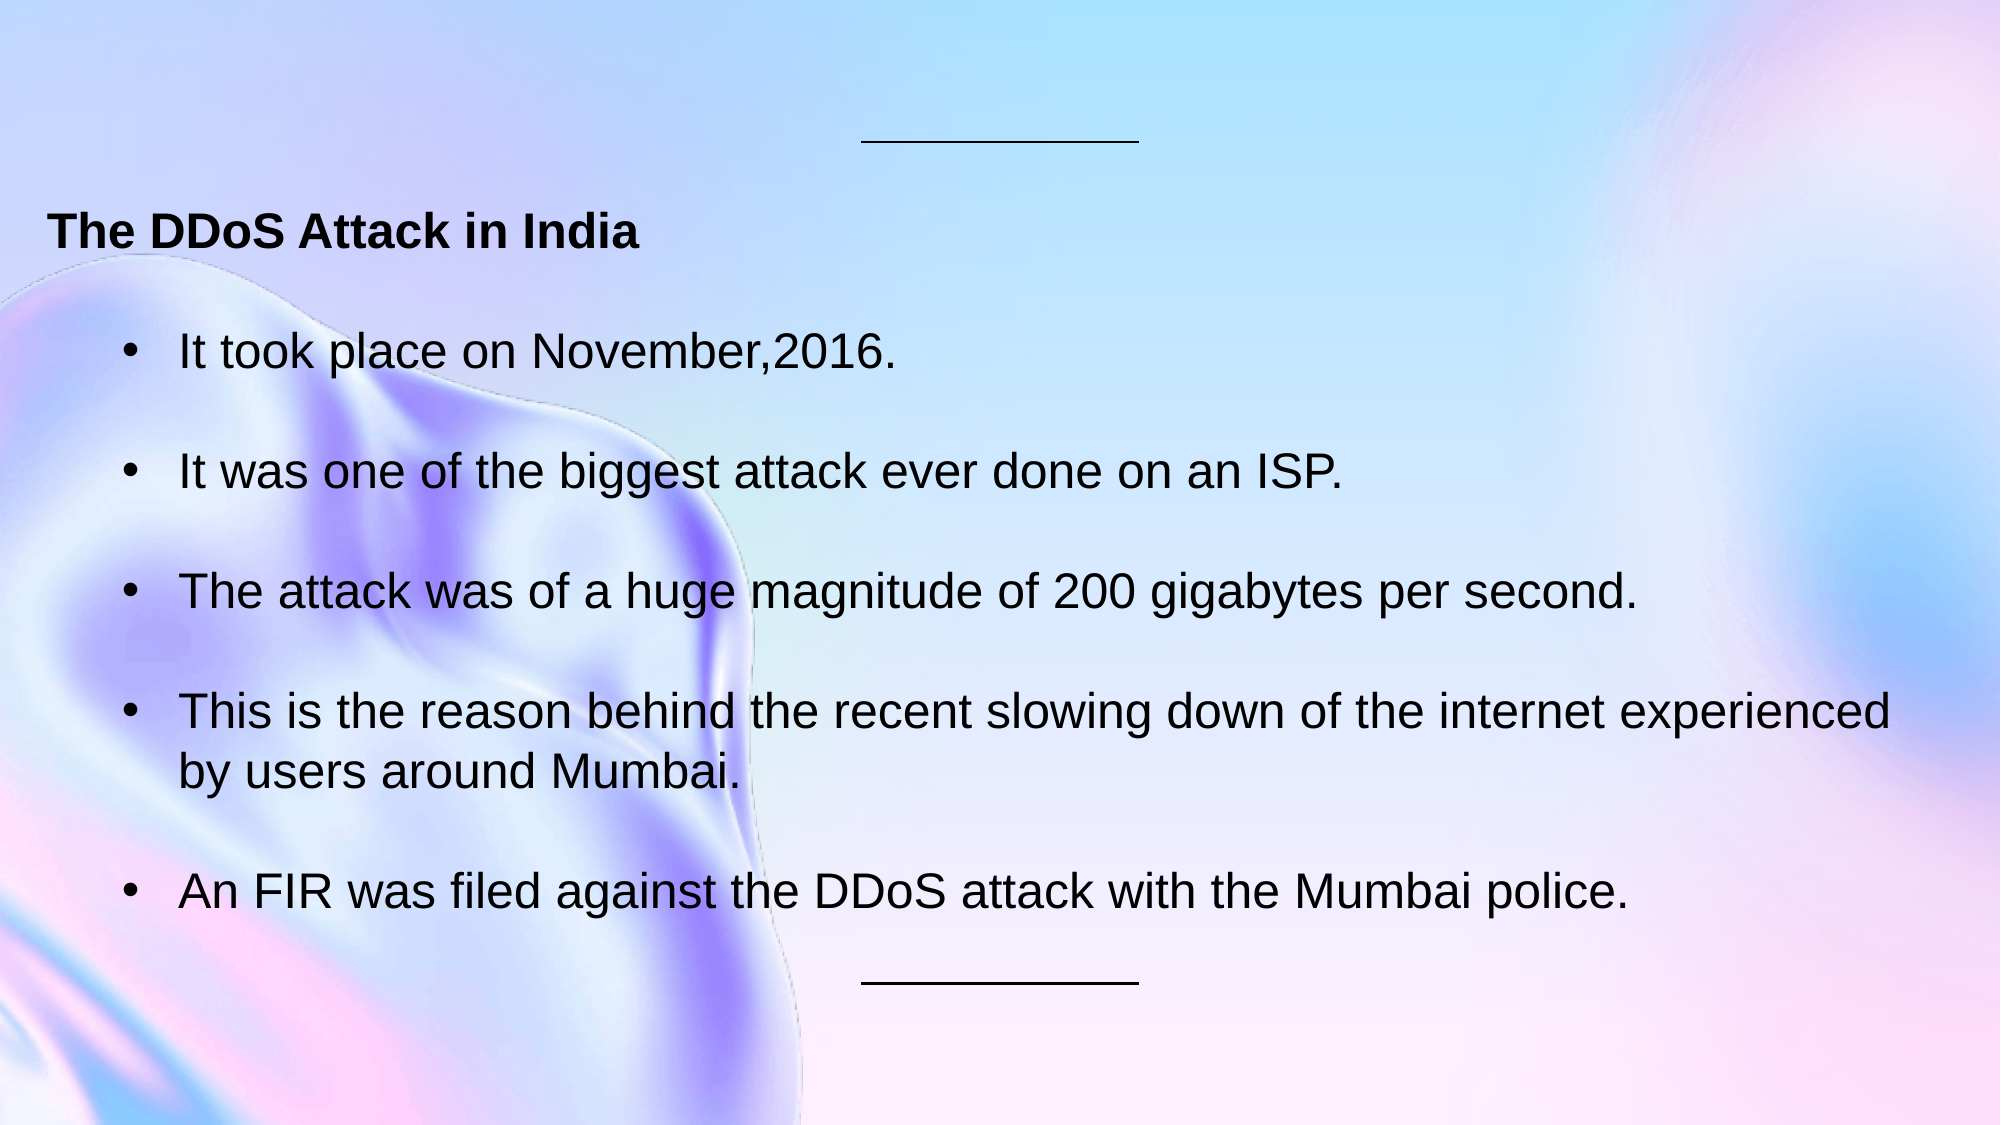

The DDoS Attack in India

It took place on November,2016.

It was one of the biggest attack ever done on an ISP.

The attack was of a huge magnitude of 200 gigabytes per second.

This is the reason behind the recent slowing down of the internet experienced by users around Mumbai.

An FIR was filed against the DDoS attack with the Mumbai police.

15